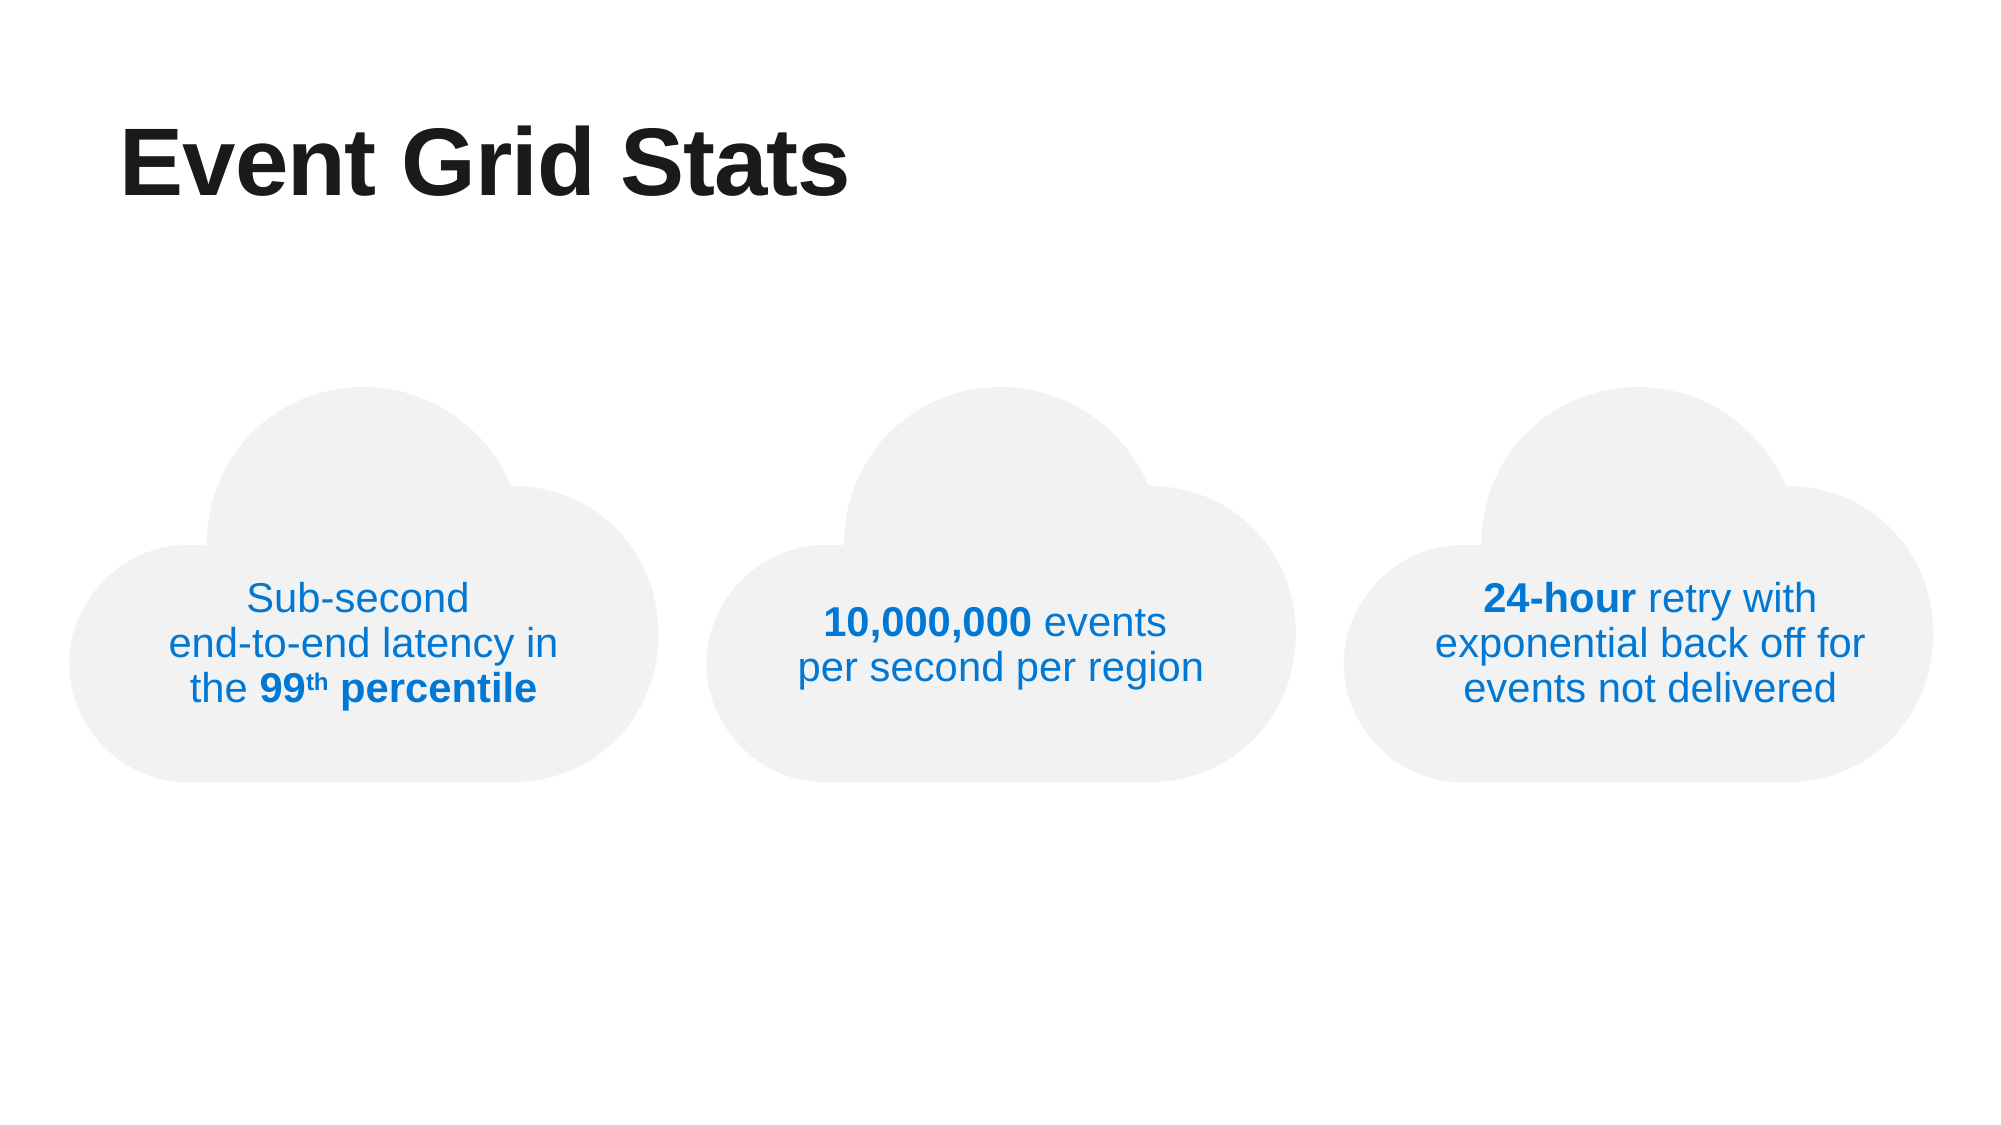

# Event Grid reliability and scale
Event Grid Stats

Sub-second
end-to-end latency in the 99th percentile

10,000,000 events
per second per region

24-hour retry with exponential back off for events not delivered
Near real-time
Massive scale-out
High reliability